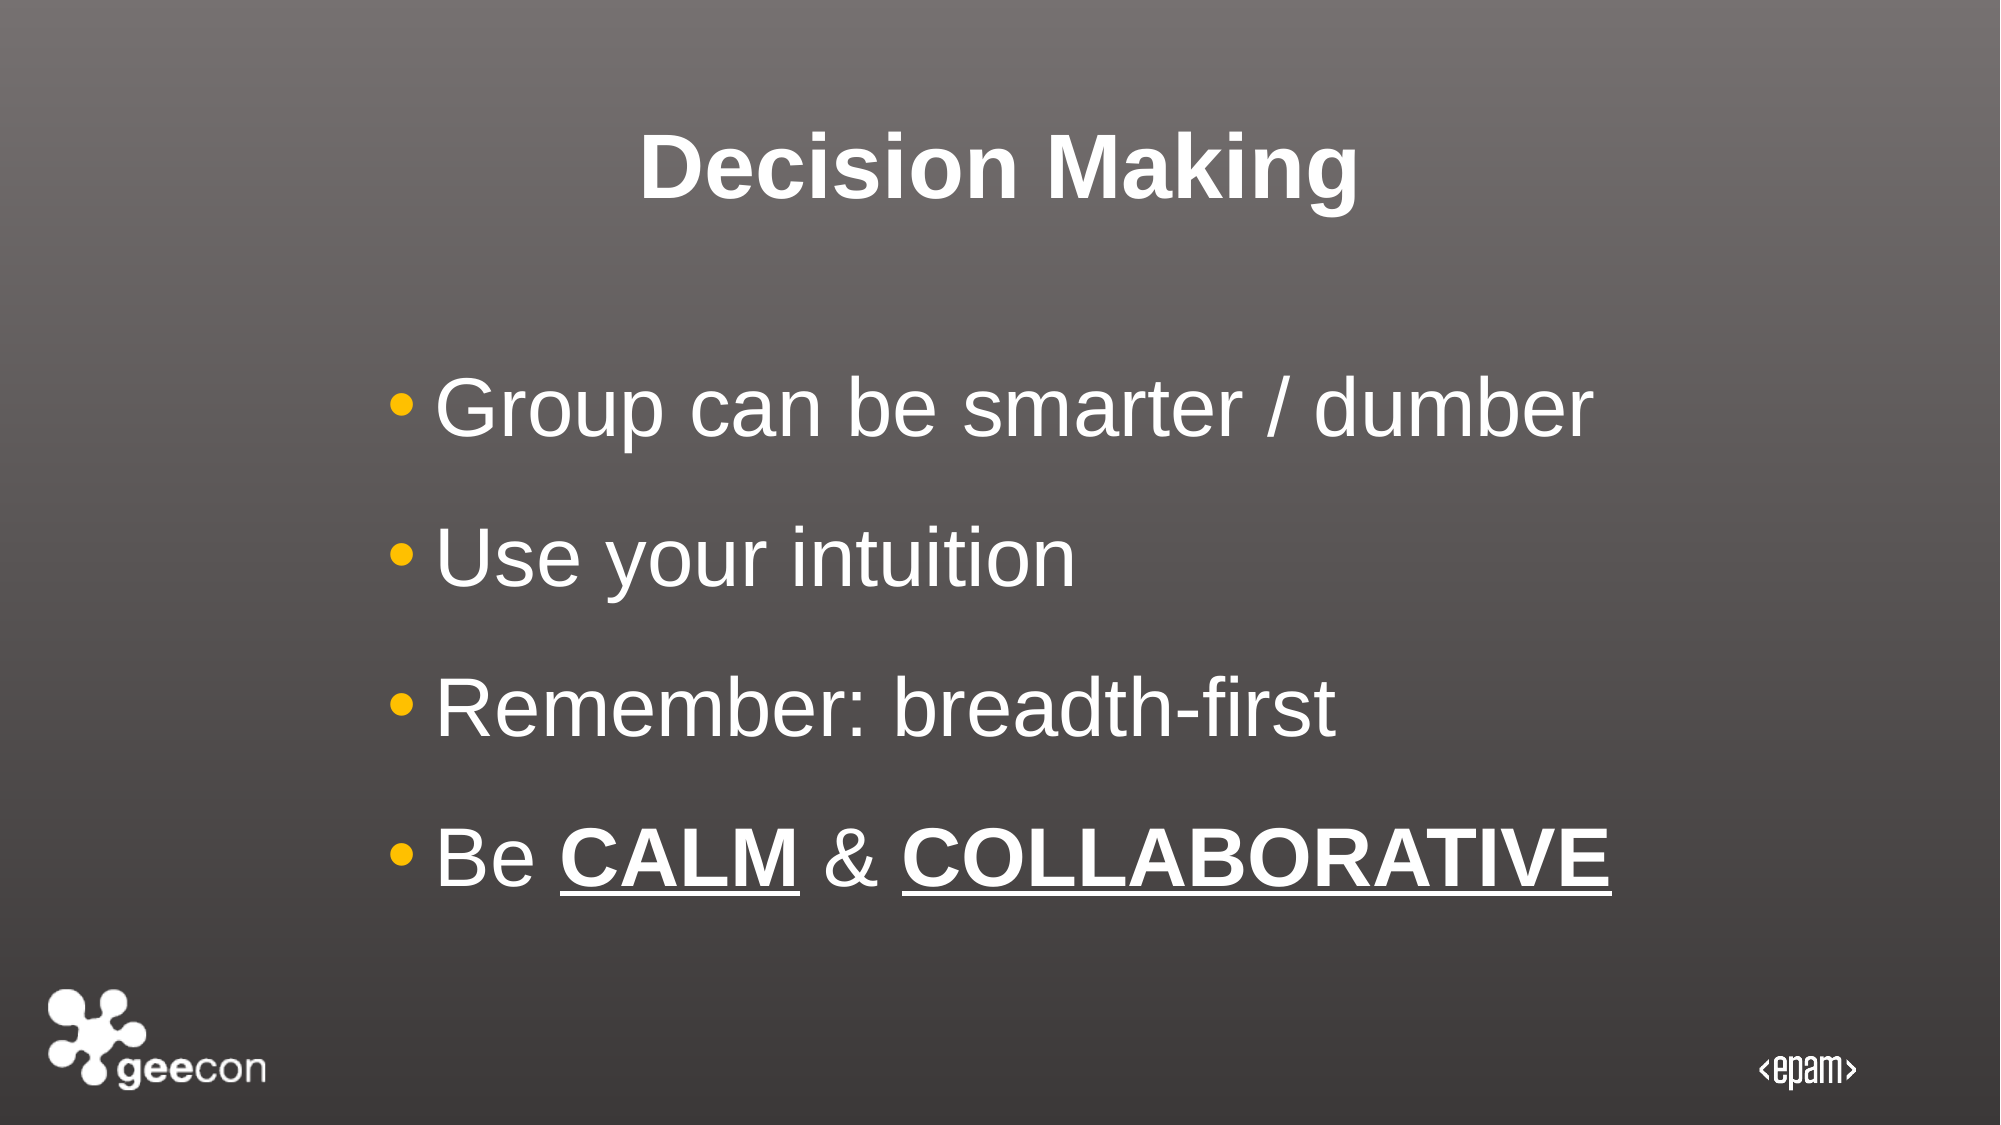

# Decision Making
Group can be smarter / dumber
Use your intuition
Remember: breadth-first
Be CALM & COLLABORATIVE